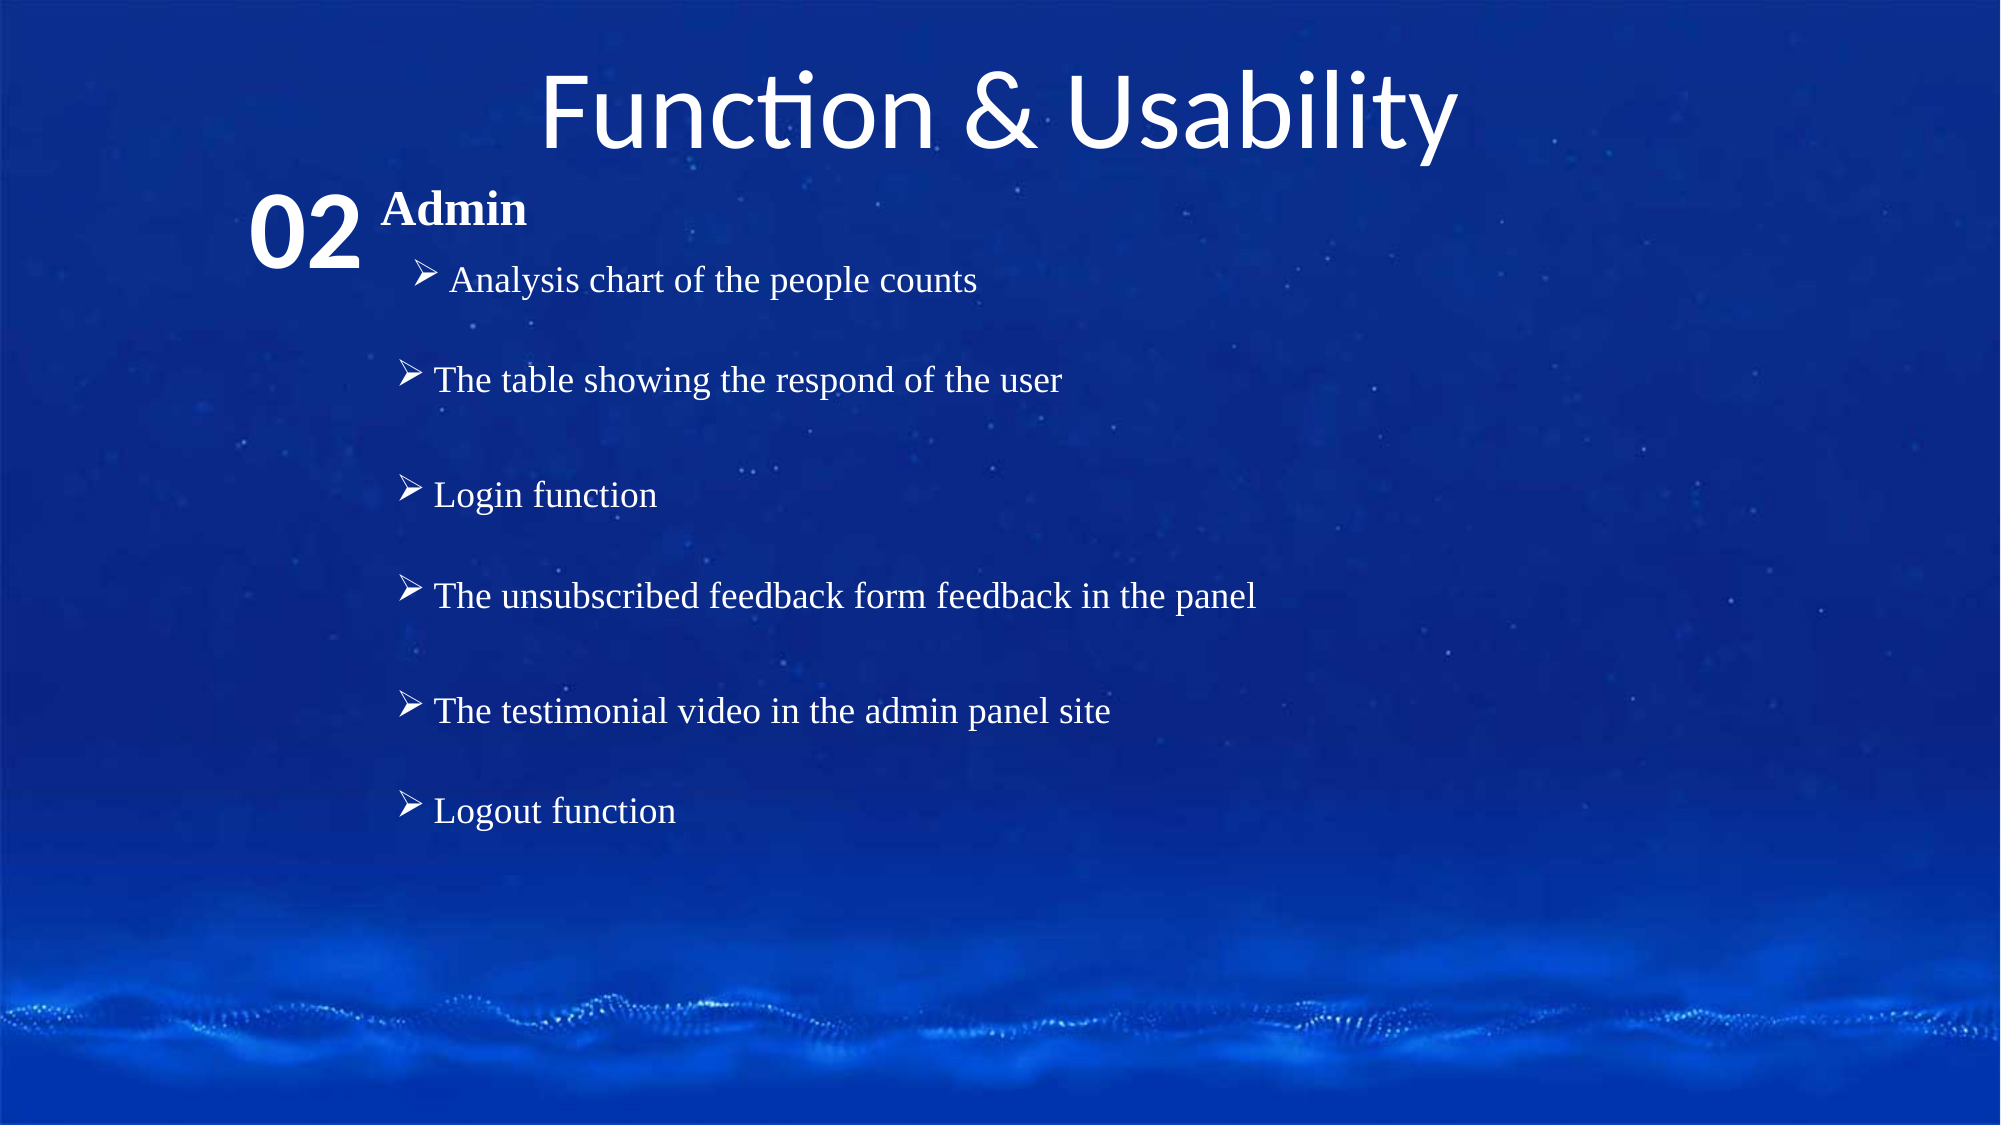

Function & Usability
02
Admin
Analysis chart of the people counts
The table showing the respond of the user
Login function
The unsubscribed feedback form feedback in the panel
The testimonial video in the admin panel site
Logout function